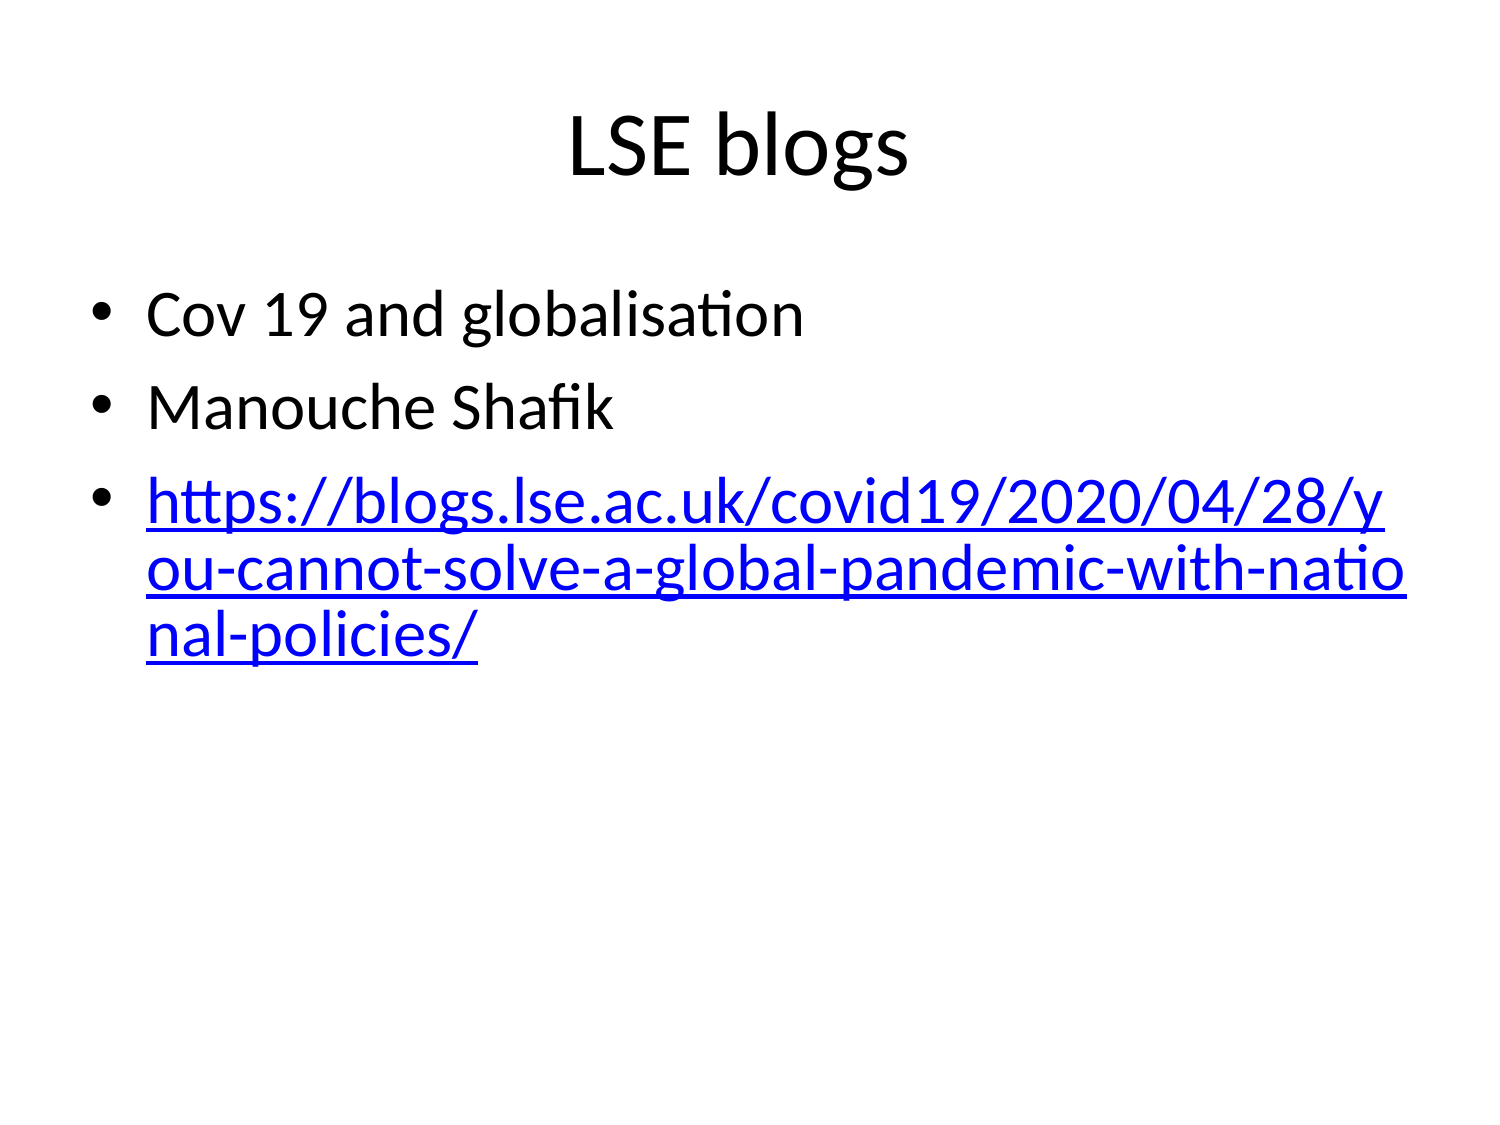

# LSE blogs
Cov 19 and globalisation
Manouche Shafik
https://blogs.lse.ac.uk/covid19/2020/04/28/you-cannot-solve-a-global-pandemic-with-national-policies/